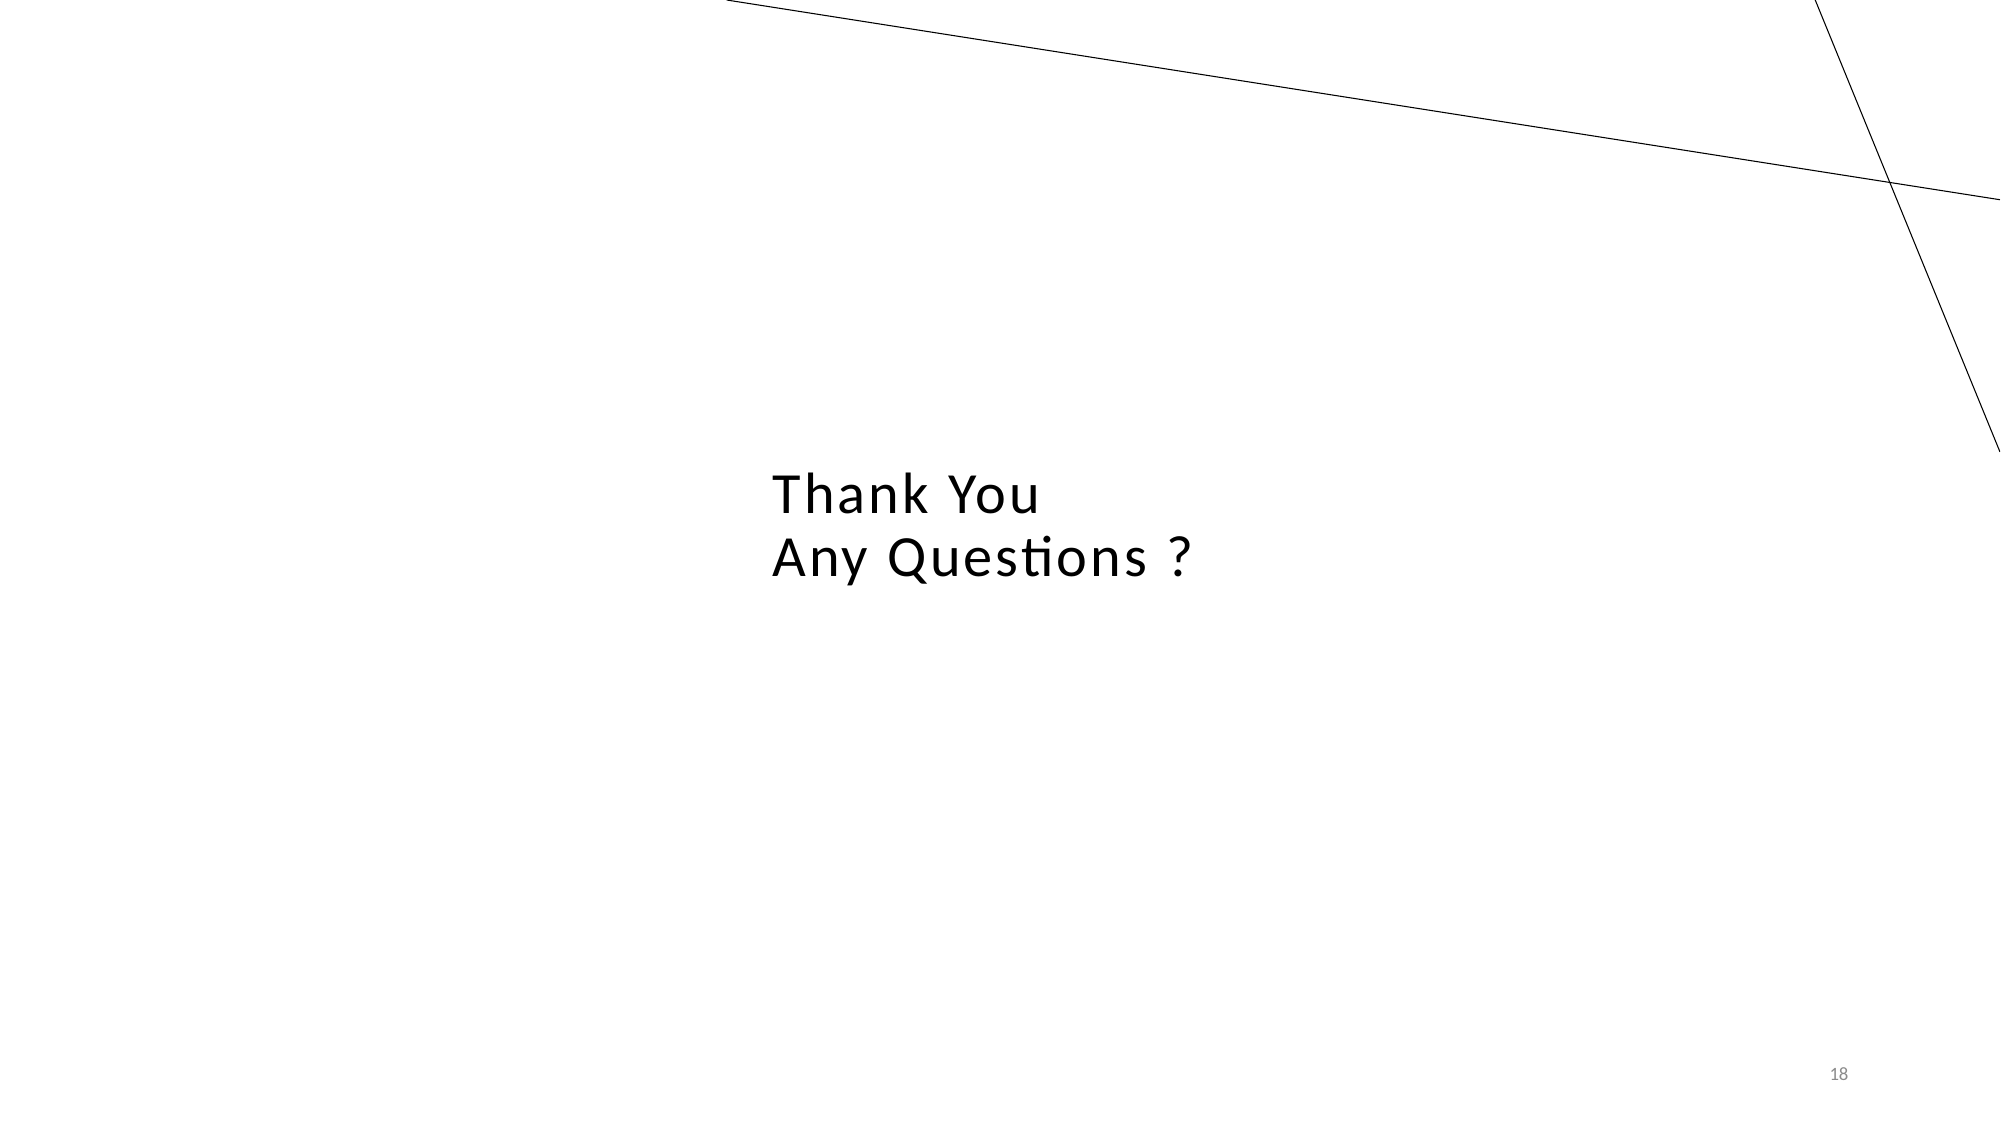

# Thank You Any Questions ?
18